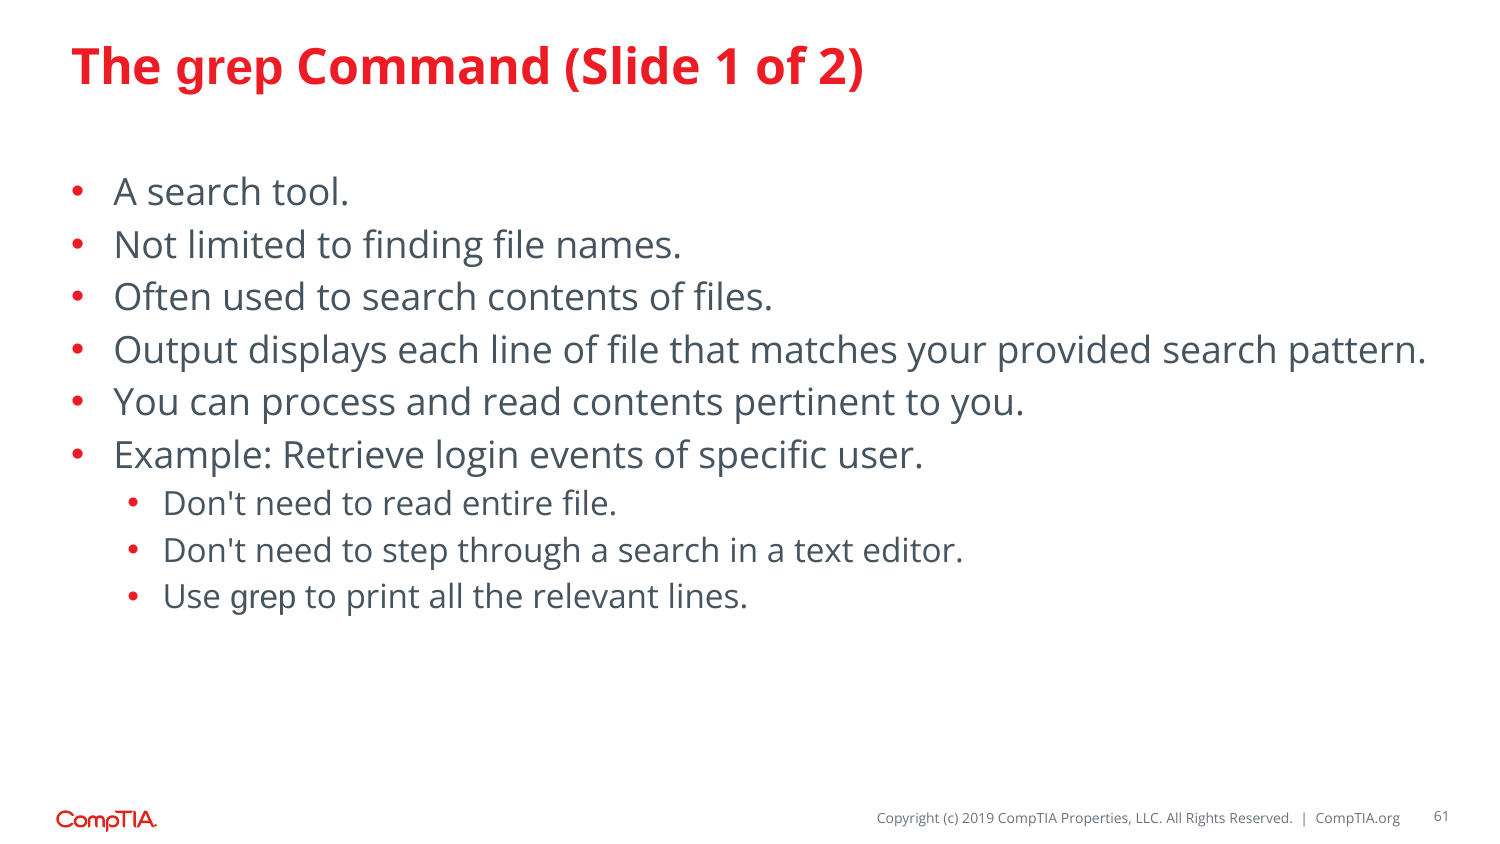

# The grep Command (Slide 1 of 2)
A search tool.
Not limited to finding file names.
Often used to search contents of files.
Output displays each line of file that matches your provided search pattern.
You can process and read contents pertinent to you.
Example: Retrieve login events of specific user.
Don't need to read entire file.
Don't need to step through a search in a text editor.
Use grep to print all the relevant lines.
61